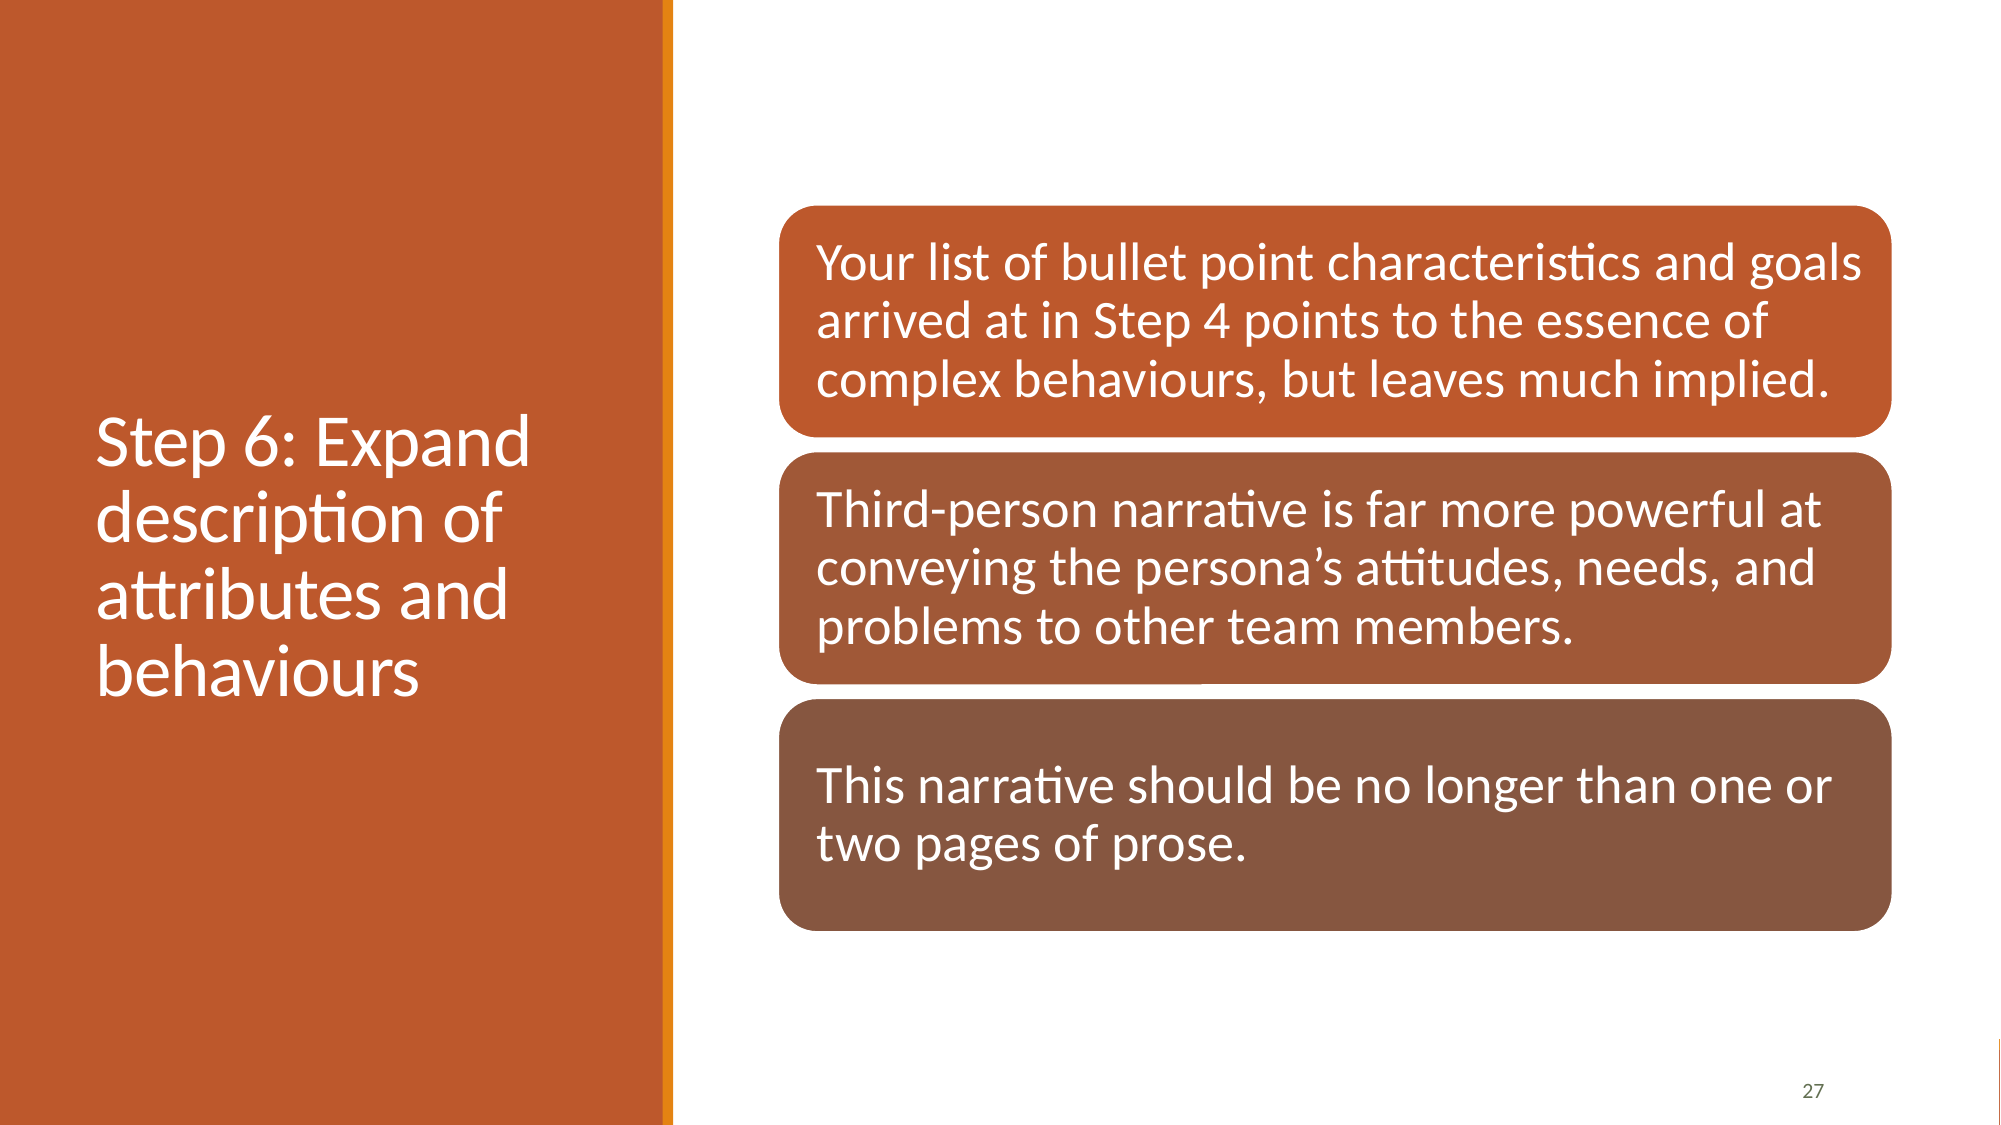

# Step 6: Expand description of attributes and behaviours
Your list of bullet point characteristics and goals arrived at in Step 4 points to the essence of complex behaviours, but leaves much implied.
Third-person narrative is far more powerful at conveying the persona’s attitudes, needs, and problems to other team members.
This narrative should be no longer than one or two pages of prose.
27